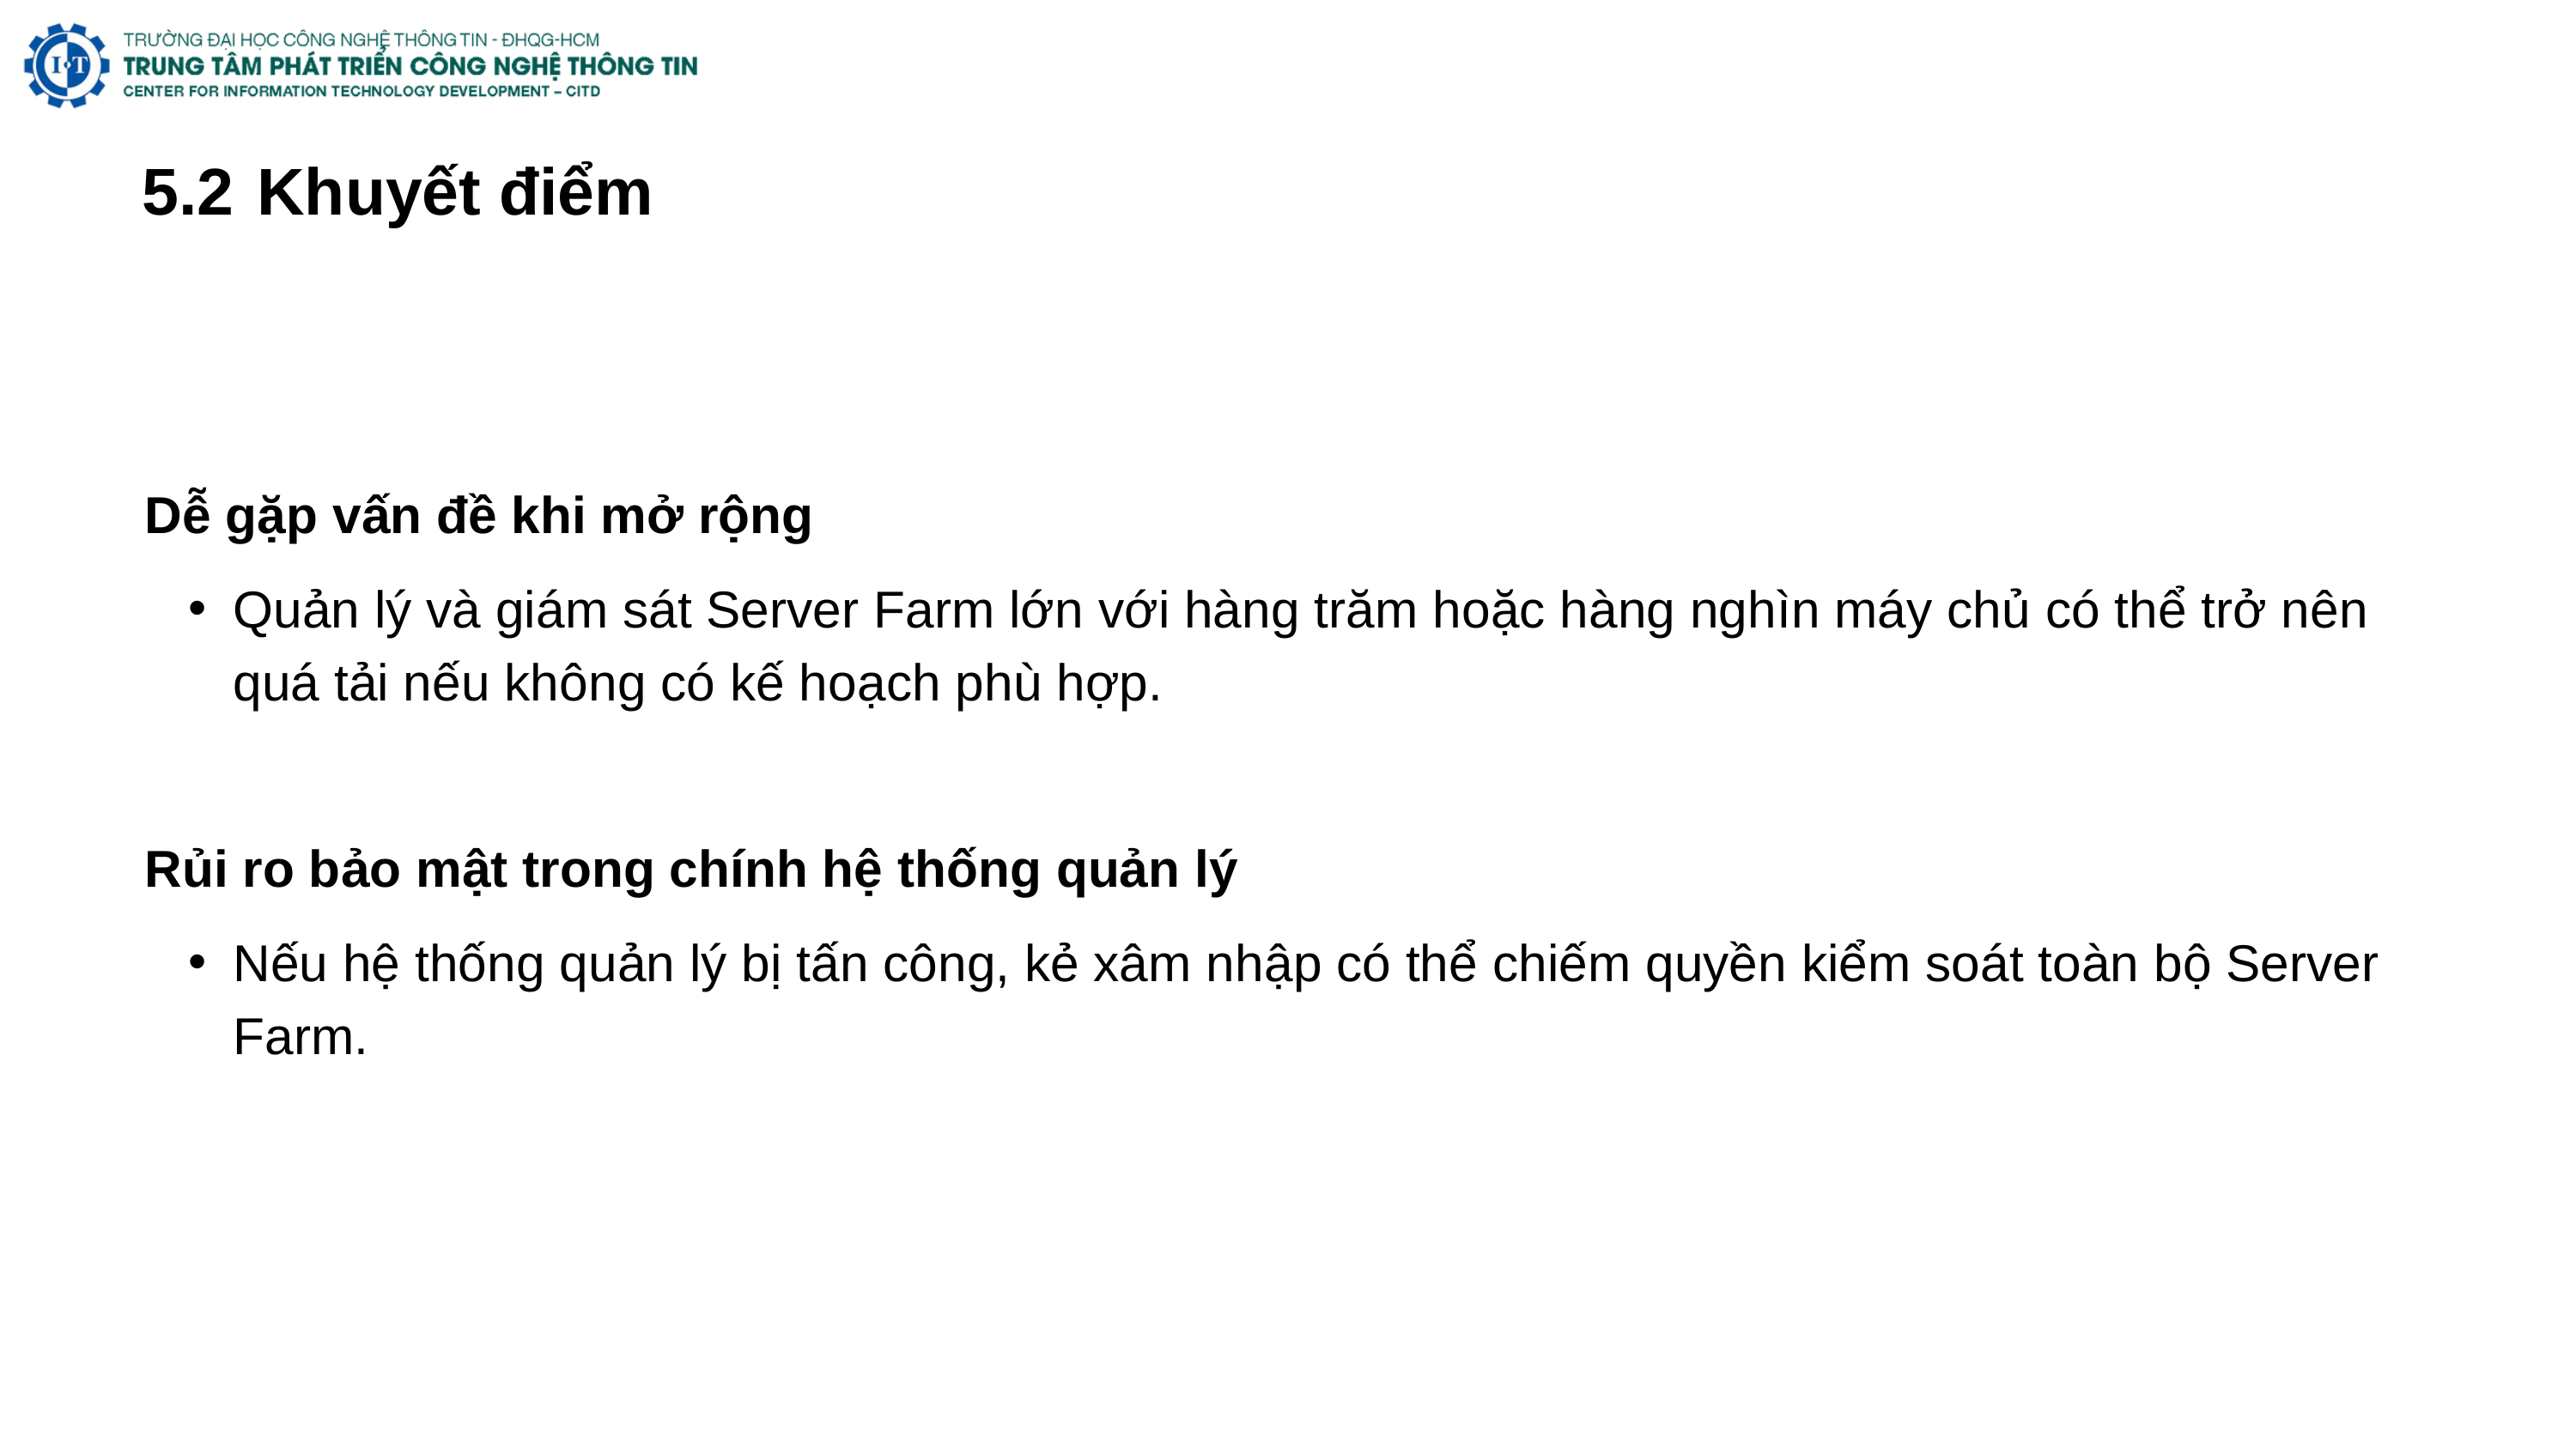

5.2
Khuyết điểm
Dễ gặp vấn đề khi mở rộng
Quản lý và giám sát Server Farm lớn với hàng trăm hoặc hàng nghìn máy chủ có thể trở nên quá tải nếu không có kế hoạch phù hợp.
Rủi ro bảo mật trong chính hệ thống quản lý
Nếu hệ thống quản lý bị tấn công, kẻ xâm nhập có thể chiếm quyền kiểm soát toàn bộ Server Farm.